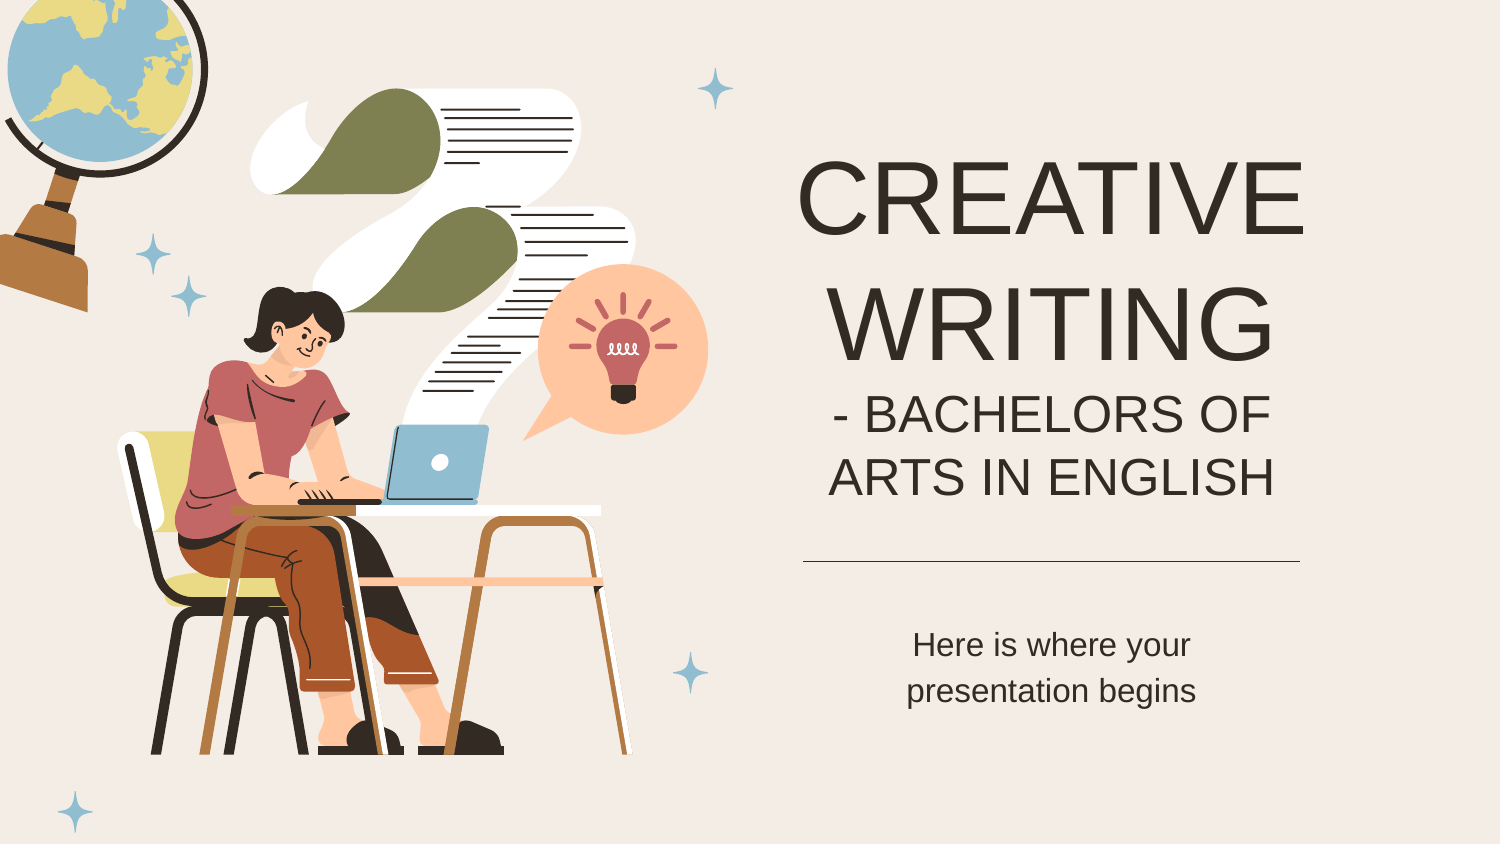

# CREATIVE WRITING
- BACHELORS OF
ARTS IN ENGLISH
Here is where your presentation begins